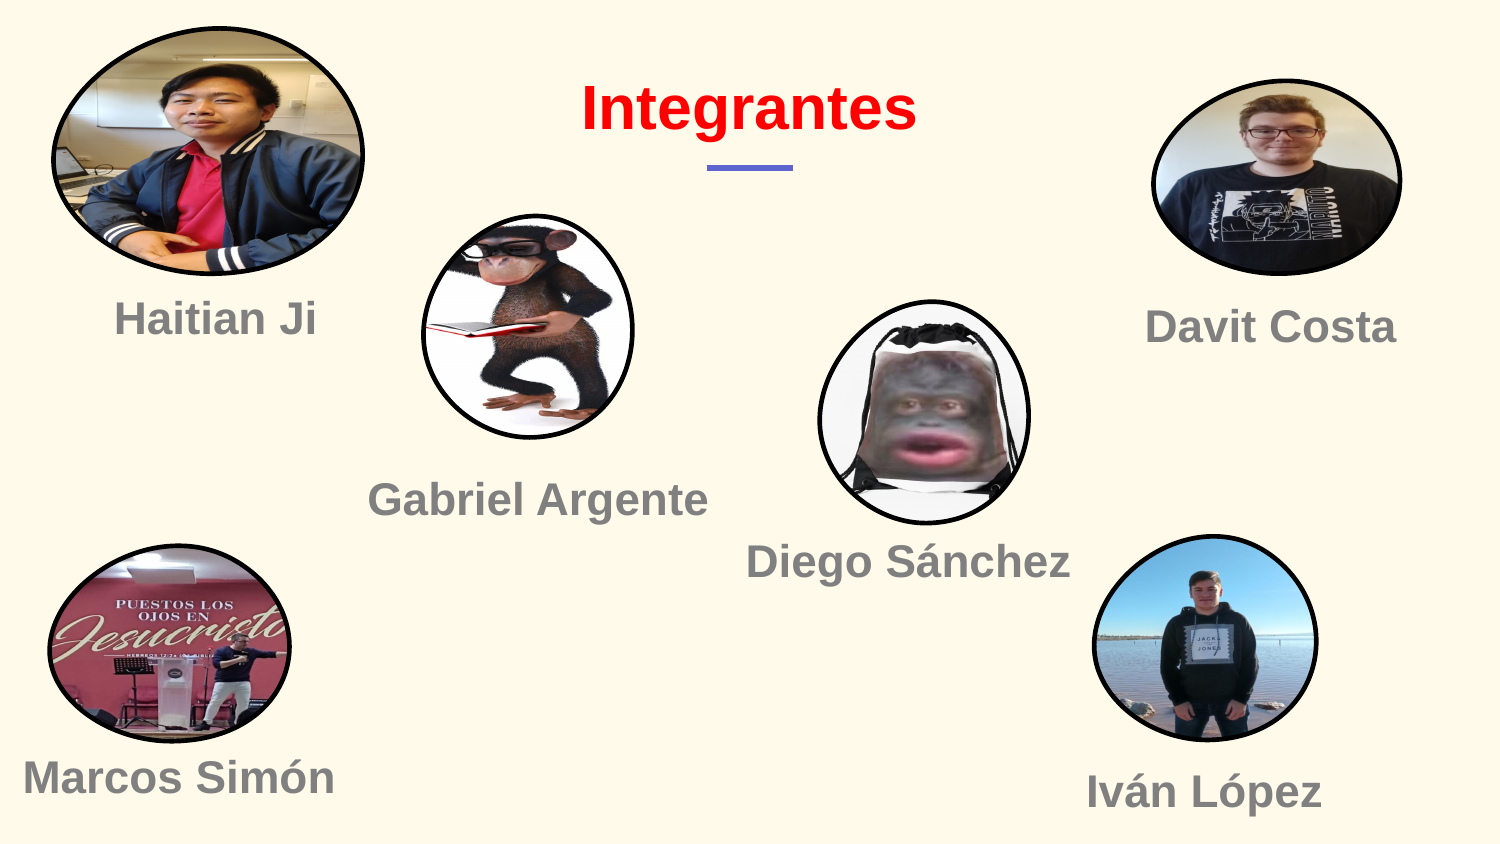

# Integrantes

Haitian Ji
Davit Costa

Gabriel Argente
Diego Sánchez

Marcos Simón
Iván López